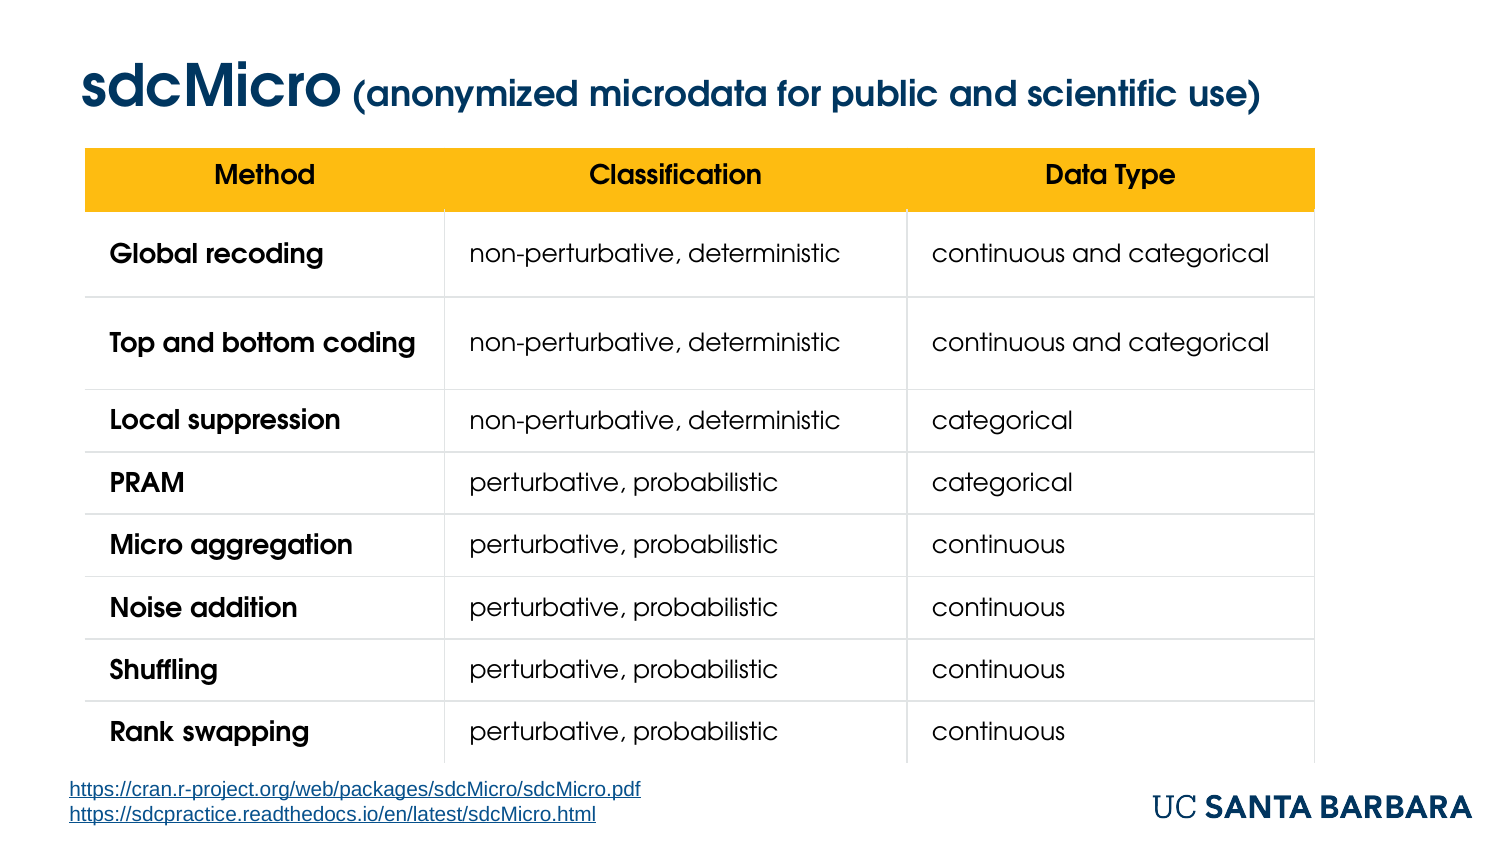

sdcMicro (anonymized microdata for public and scientific use)
| Method | Classification | Data Type |
| --- | --- | --- |
| Global recoding | non-perturbative, deterministic | continuous and categorical |
| Top and bottom coding | non-perturbative, deterministic | continuous and categorical |
| Local suppression | non-perturbative, deterministic | categorical |
| PRAM | perturbative, probabilistic | categorical |
| Micro aggregation | perturbative, probabilistic | continuous |
| Noise addition | perturbative, probabilistic | continuous |
| Shuffling | perturbative, probabilistic | continuous |
| Rank swapping | perturbative, probabilistic | continuous |
https://cran.r-project.org/web/packages/sdcMicro/sdcMicro.pdf
https://sdcpractice.readthedocs.io/en/latest/sdcMicro.html

Recommended reading: https://doi.org/10.1136/bmj.c181